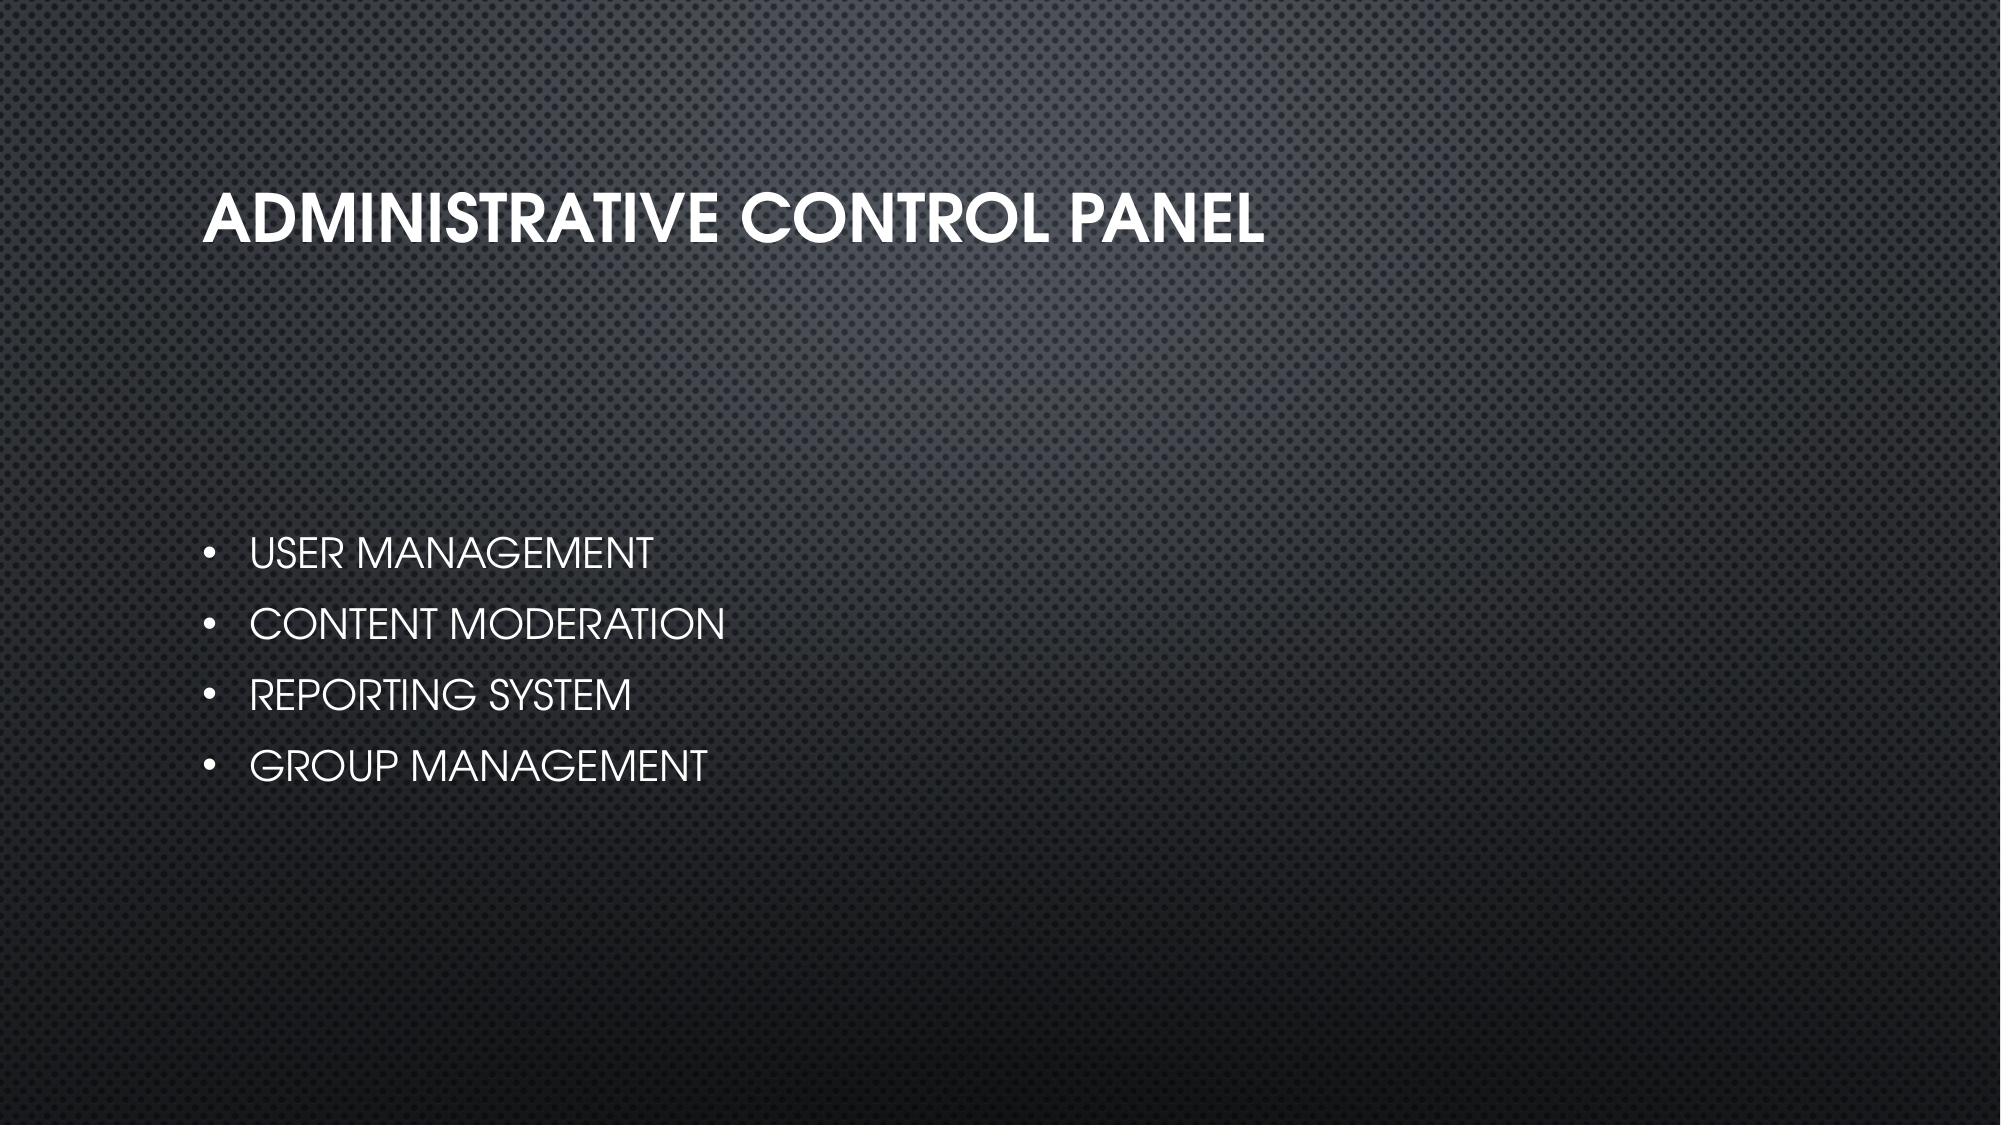

# Administrative Control Panel
User Management
Content Moderation
Reporting System
Group Management